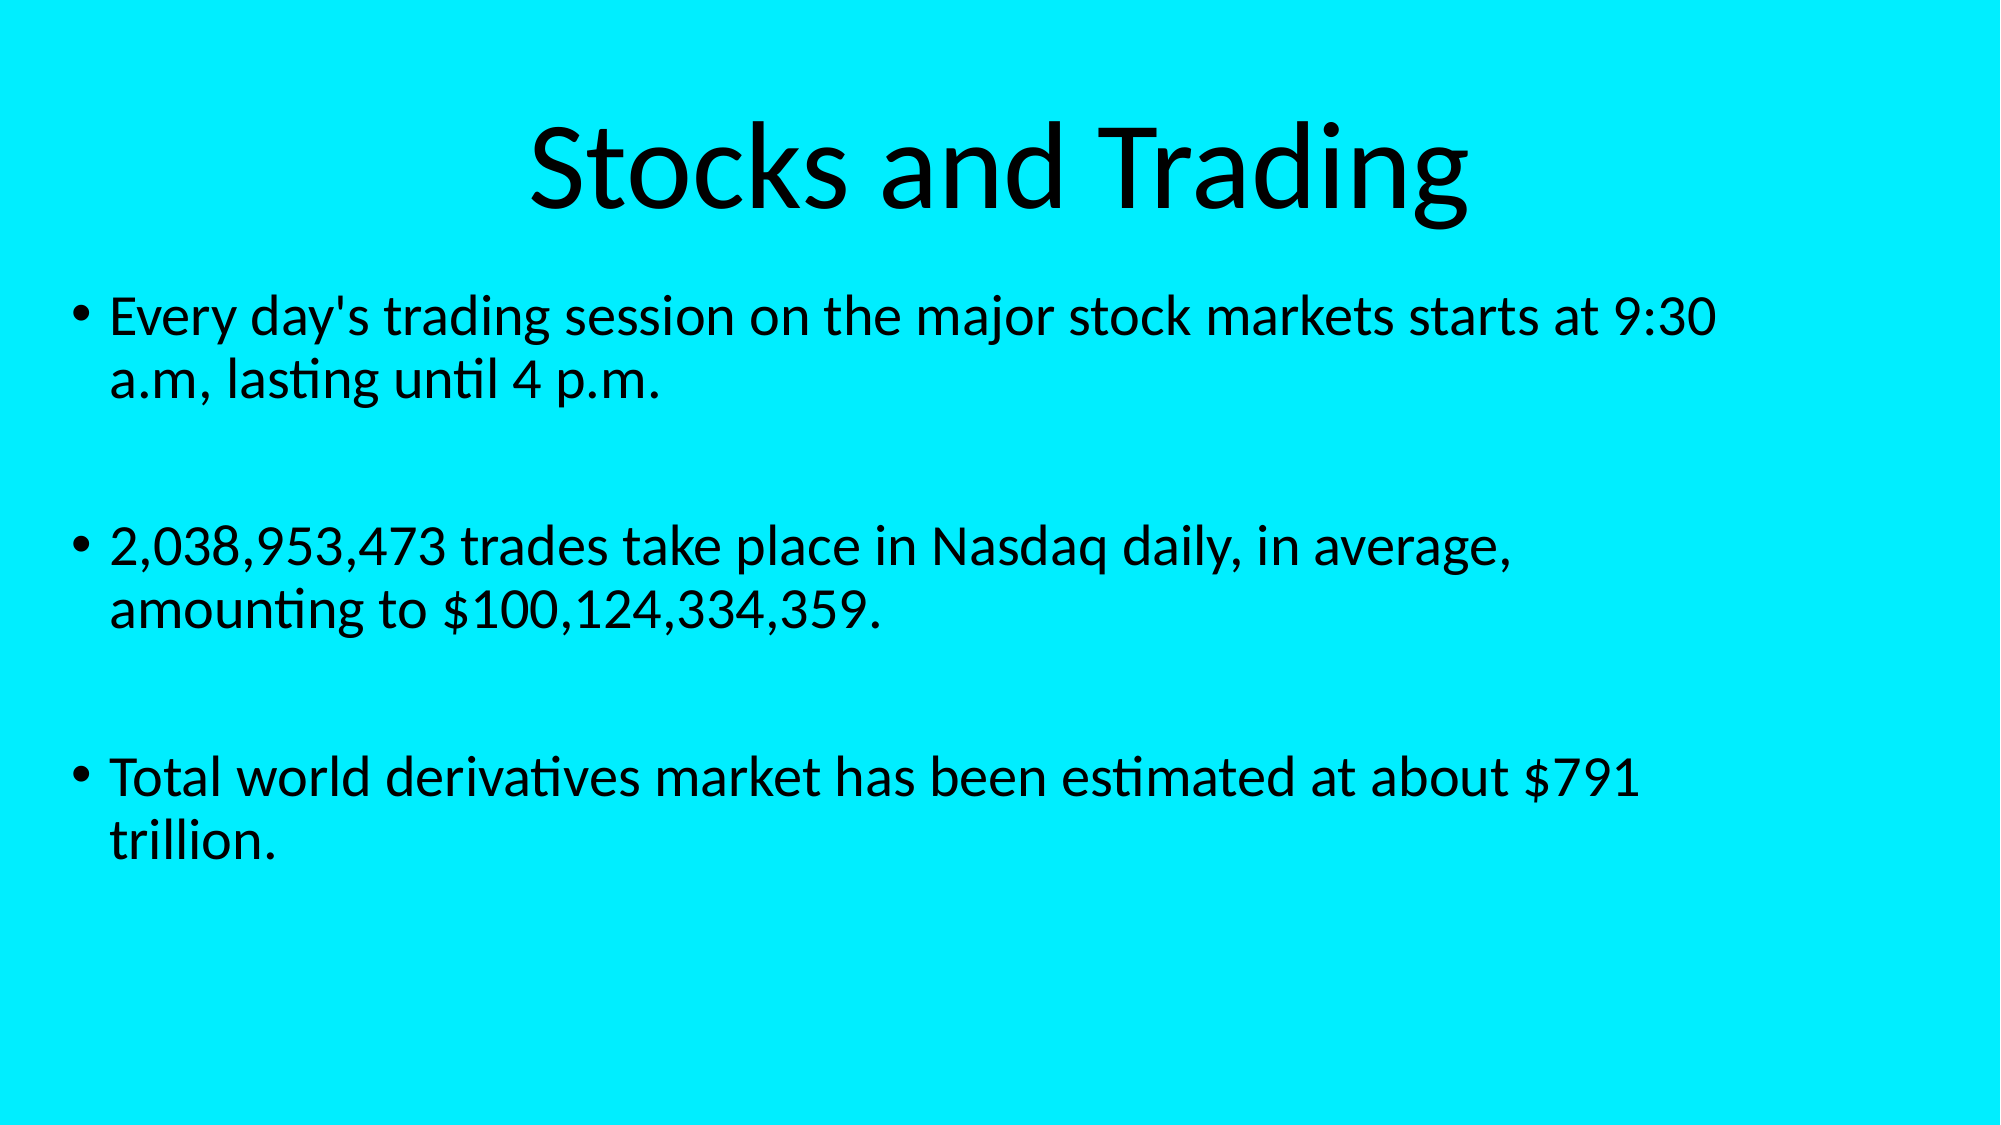

# Stocks and Trading
Every day's trading session on the major stock markets starts at 9:30 a.m, lasting until 4 p.m.

2,038,953,473 trades take place in Nasdaq daily, in average, amounting to $100,124,334,359.

Total world derivatives market has been estimated at about $791 trillion.